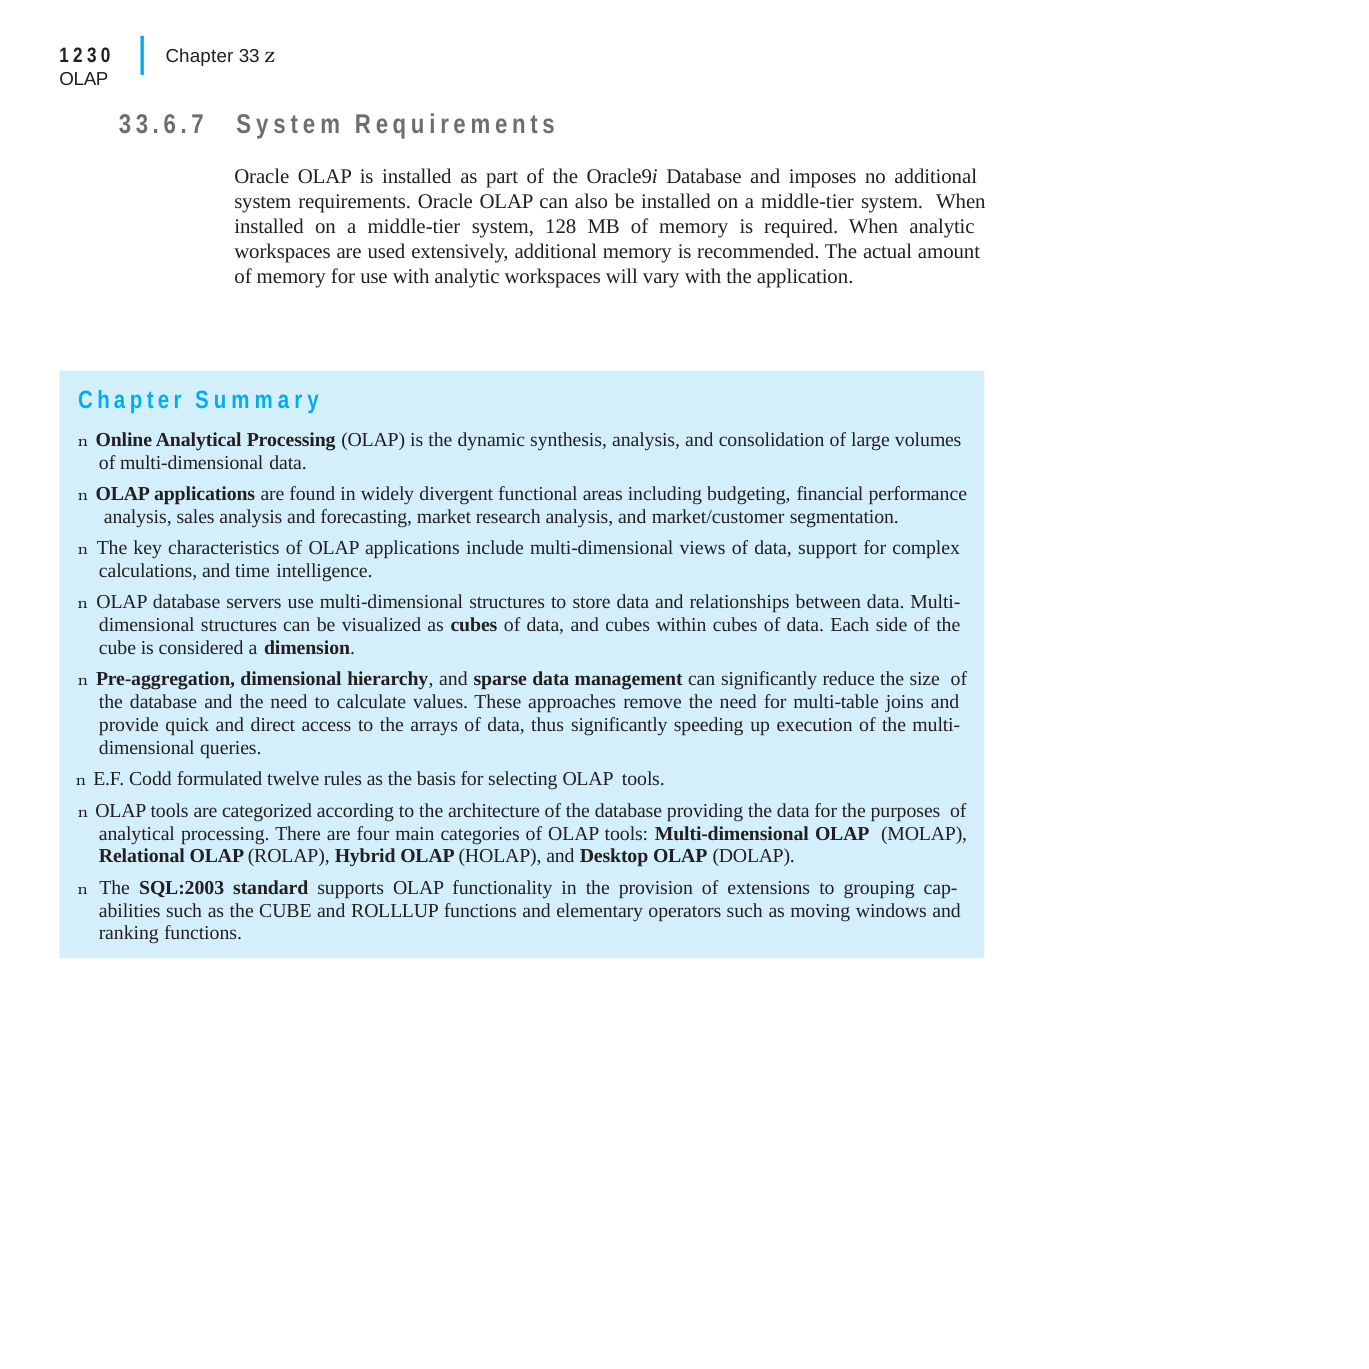

|
1230	Chapter 33 z OLAP
33.6.7	System Requirements
Oracle OLAP is installed as part of the Oracle9i Database and imposes no additional  system requirements. Oracle OLAP can also be installed on a middle-tier system.  When installed on a middle-tier system, 128 MB of memory is required. When analytic  workspaces are used extensively, additional memory is recommended. The actual amount  of memory for use with analytic workspaces will vary with the application.
Chapter Summary
n Online Analytical Processing (OLAP) is the dynamic synthesis, analysis, and consolidation of large volumes  of multi-dimensional data.
n OLAP applications are found in widely divergent functional areas including budgeting, financial performance  analysis, sales analysis and forecasting, market research analysis, and market/customer segmentation.
n The key characteristics of OLAP applications include multi-dimensional views of data, support for complex  calculations, and time intelligence.
n OLAP database servers use multi-dimensional structures to store data and relationships between data. Multi-  dimensional structures can be visualized as cubes of data, and cubes within cubes of data. Each side of the  cube is considered a dimension.
n Pre-aggregation, dimensional hierarchy, and sparse data management can significantly reduce the size  of the database and the need to calculate values. These approaches remove the need for multi-table joins and  provide quick and direct access to the arrays of data, thus significantly speeding up execution of the multi-  dimensional queries.
n E.F. Codd formulated twelve rules as the basis for selecting OLAP tools.
n OLAP tools are categorized according to the architecture of the database providing the data for the purposes  of analytical processing. There are four main categories of OLAP tools: Multi-dimensional OLAP  (MOLAP), Relational OLAP (ROLAP), Hybrid OLAP (HOLAP), and Desktop OLAP (DOLAP).
n The SQL:2003 standard supports OLAP functionality in the provision of extensions to grouping cap-  abilities such as the CUBE and ROLLLUP functions and elementary operators such as moving windows and  ranking functions.